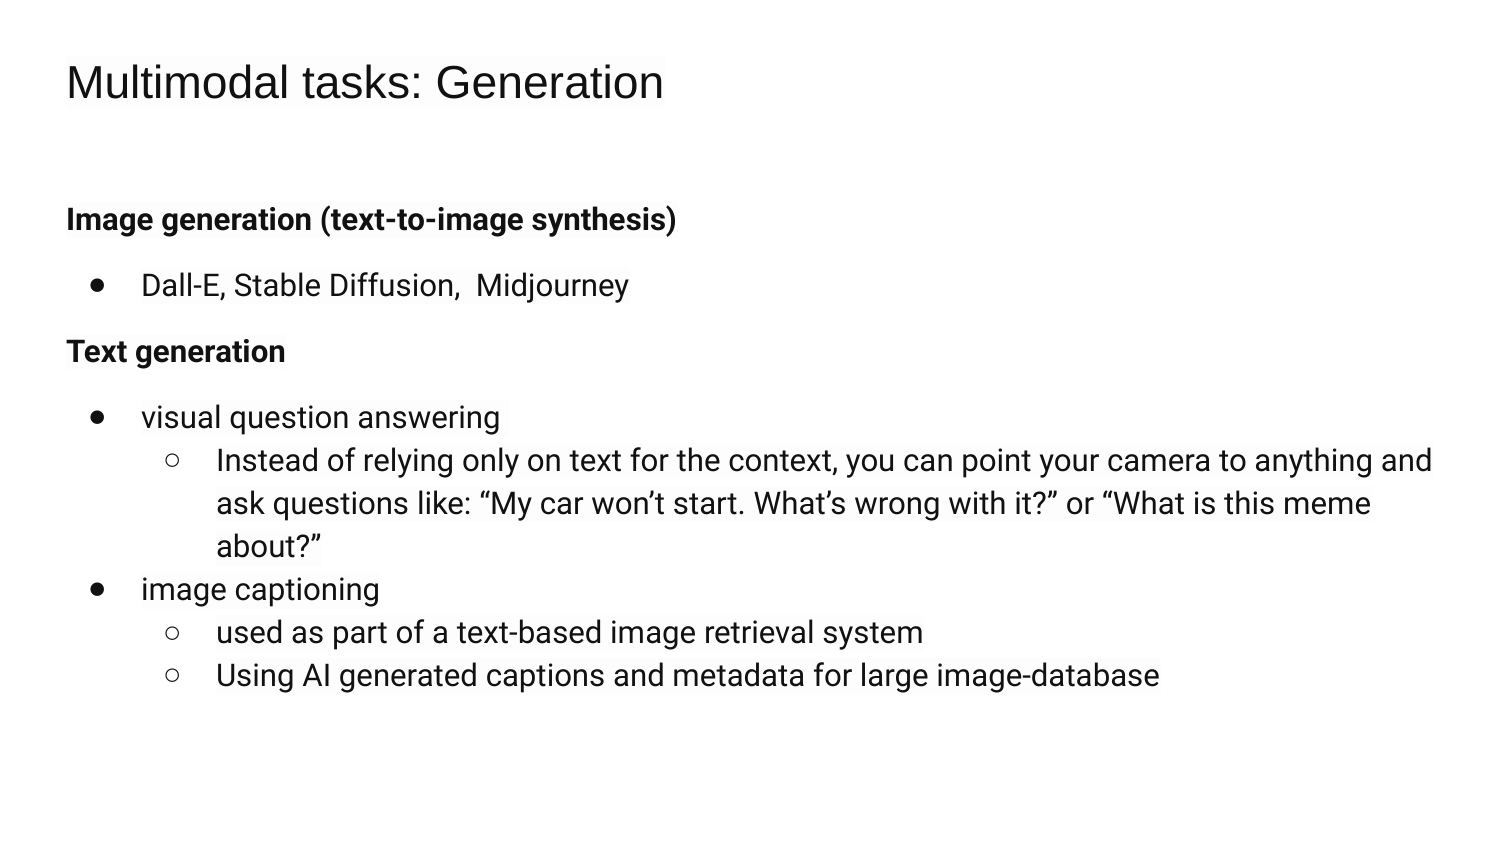

# Multimodal tasks: Generation

Image generation (text-to-image synthesis)
Dall-E, Stable Diffusion,  Midjourney
Text generation
visual question answering
Instead of relying only on text for the context, you can point your camera to anything and ask questions like: “My car won’t start. What’s wrong with it?” or “What is this meme about?”
image captioning
used as part of a text-based image retrieval system
Using AI generated captions and metadata for large image-database